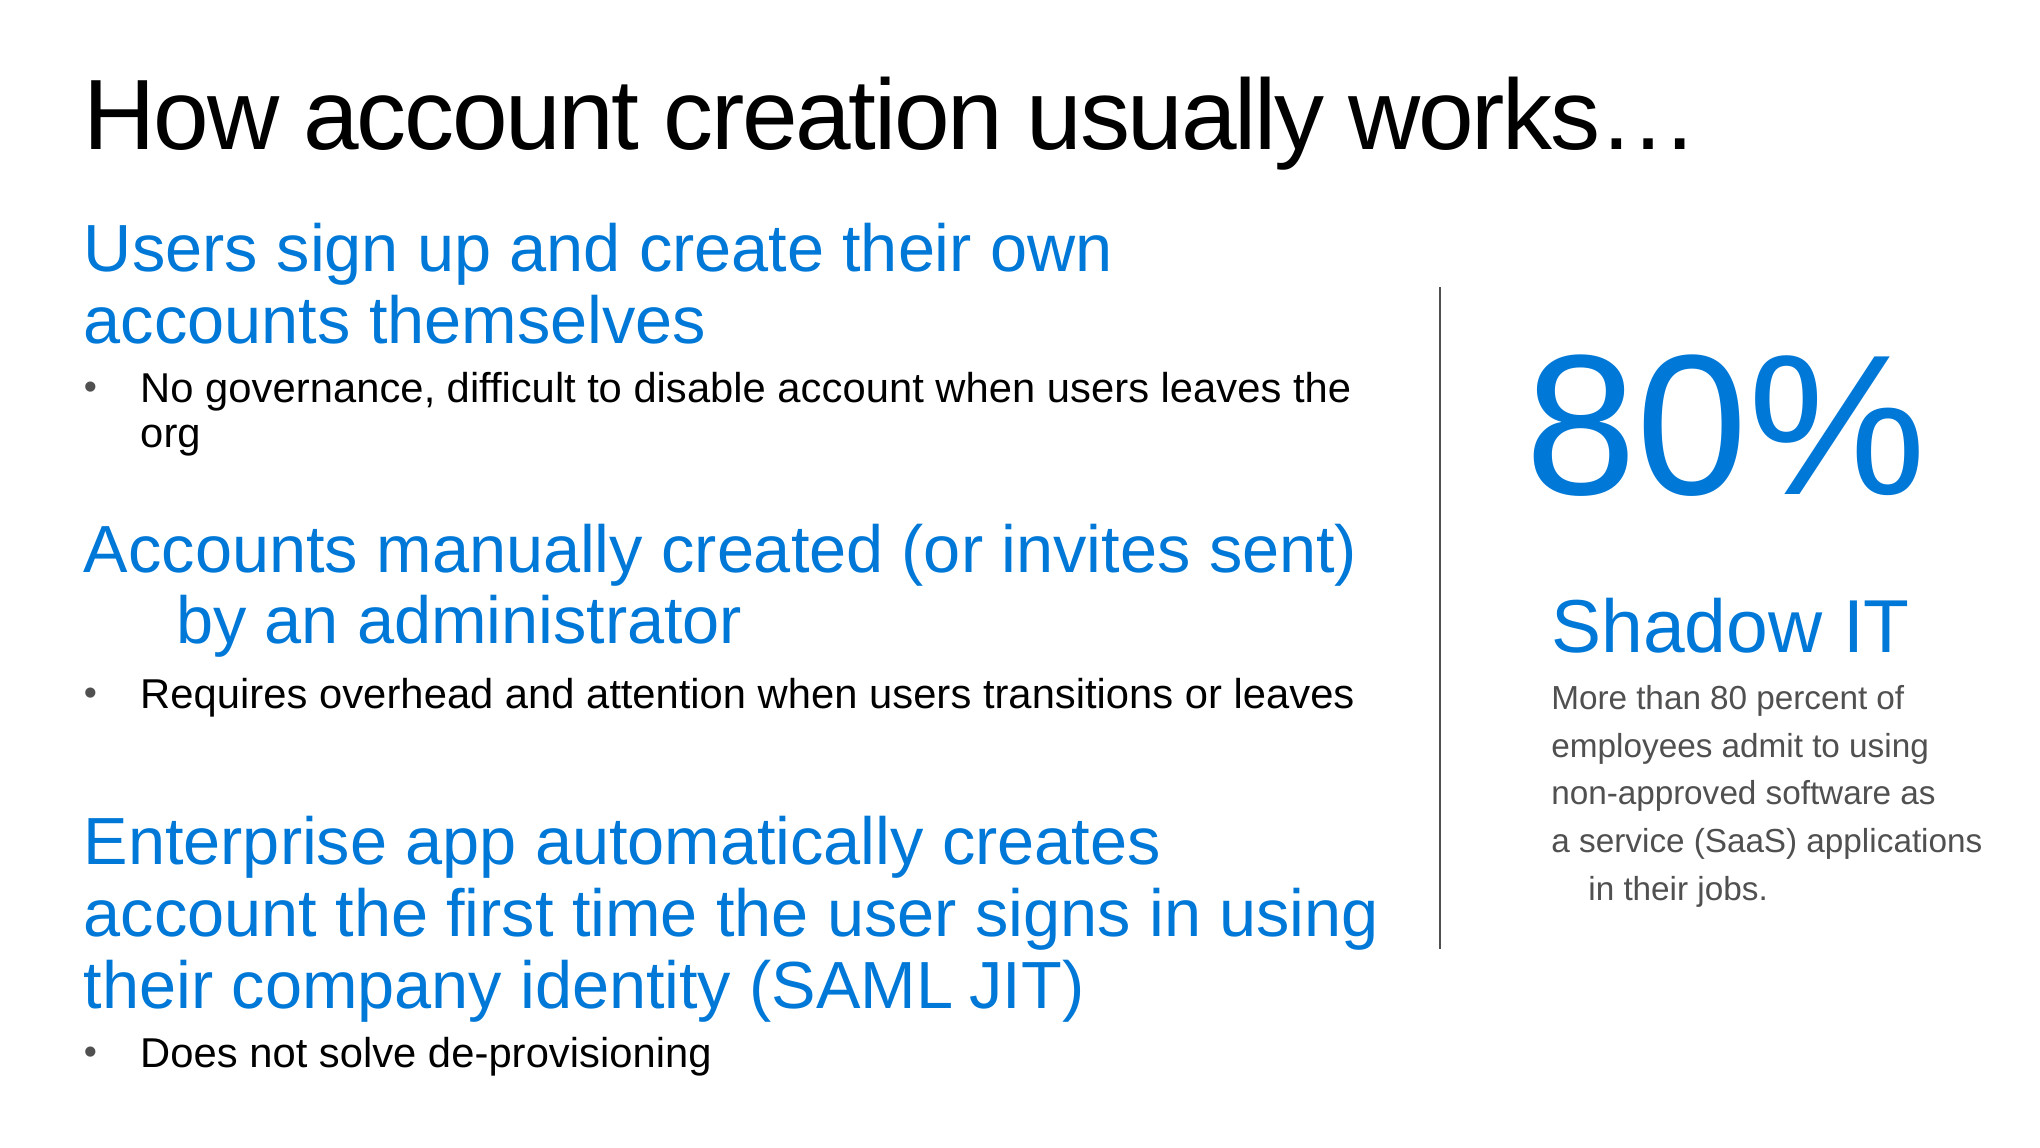

# How account creation usually works…
Users sign up and create their own        accounts themselves
No governance, difficult to disable account when users leaves the org
Accounts manually created (or invites sent)       by an administrator
Requires overhead and attention when users transitions or leaves
Enterprise app automatically creates account the first time the user signs in using their company identity (SAML JIT)
Does not solve de-provisioning

80%
Shadow IT
More than 80 percent of       employees admit to using           non-approved software as                 a service (SaaS) applications                 in their jobs.